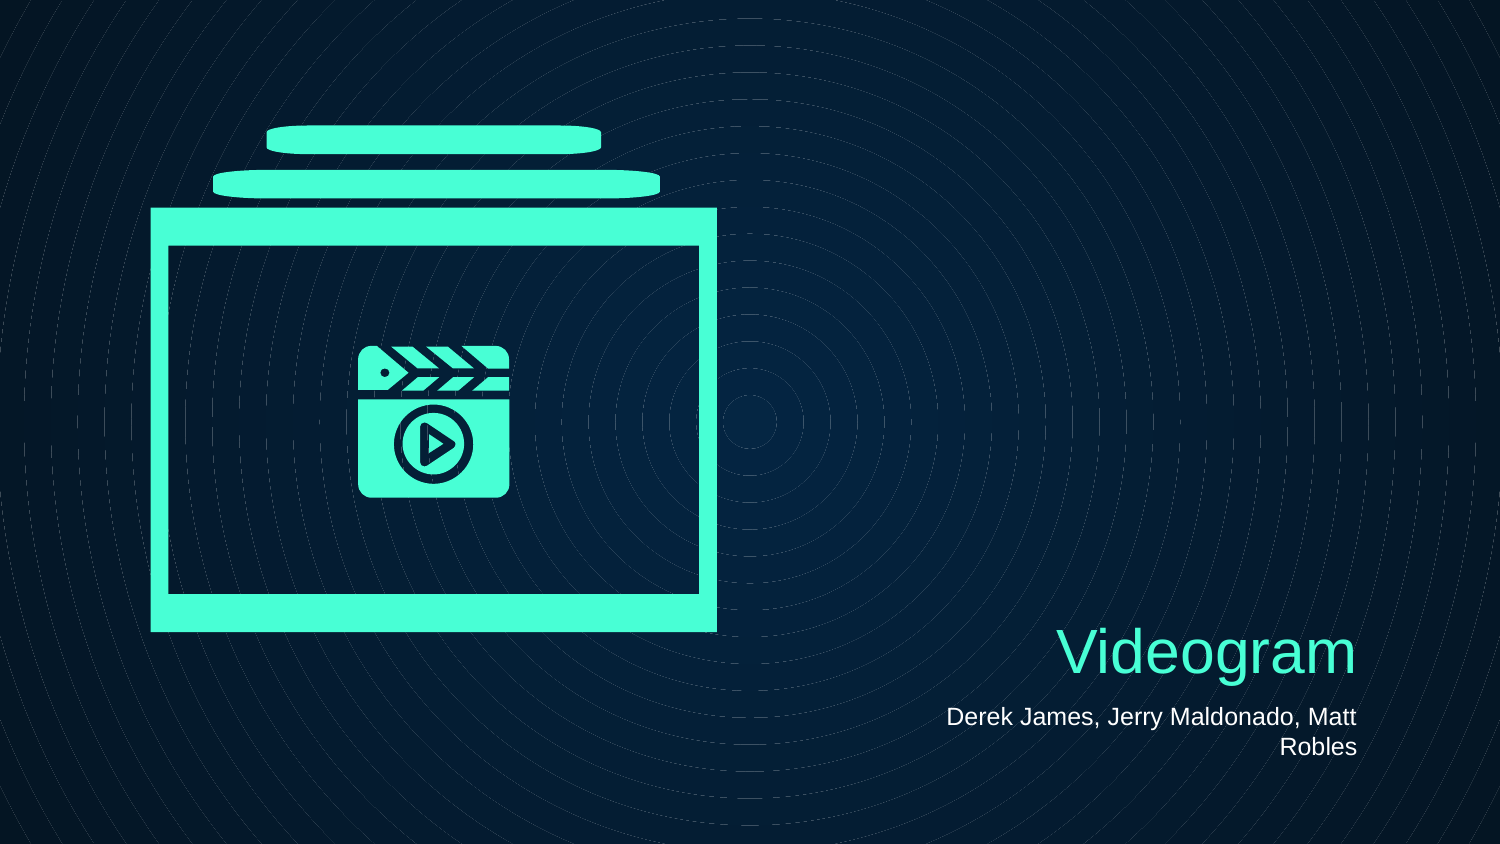

# Videogram
Derek James, Jerry Maldonado, Matt Robles